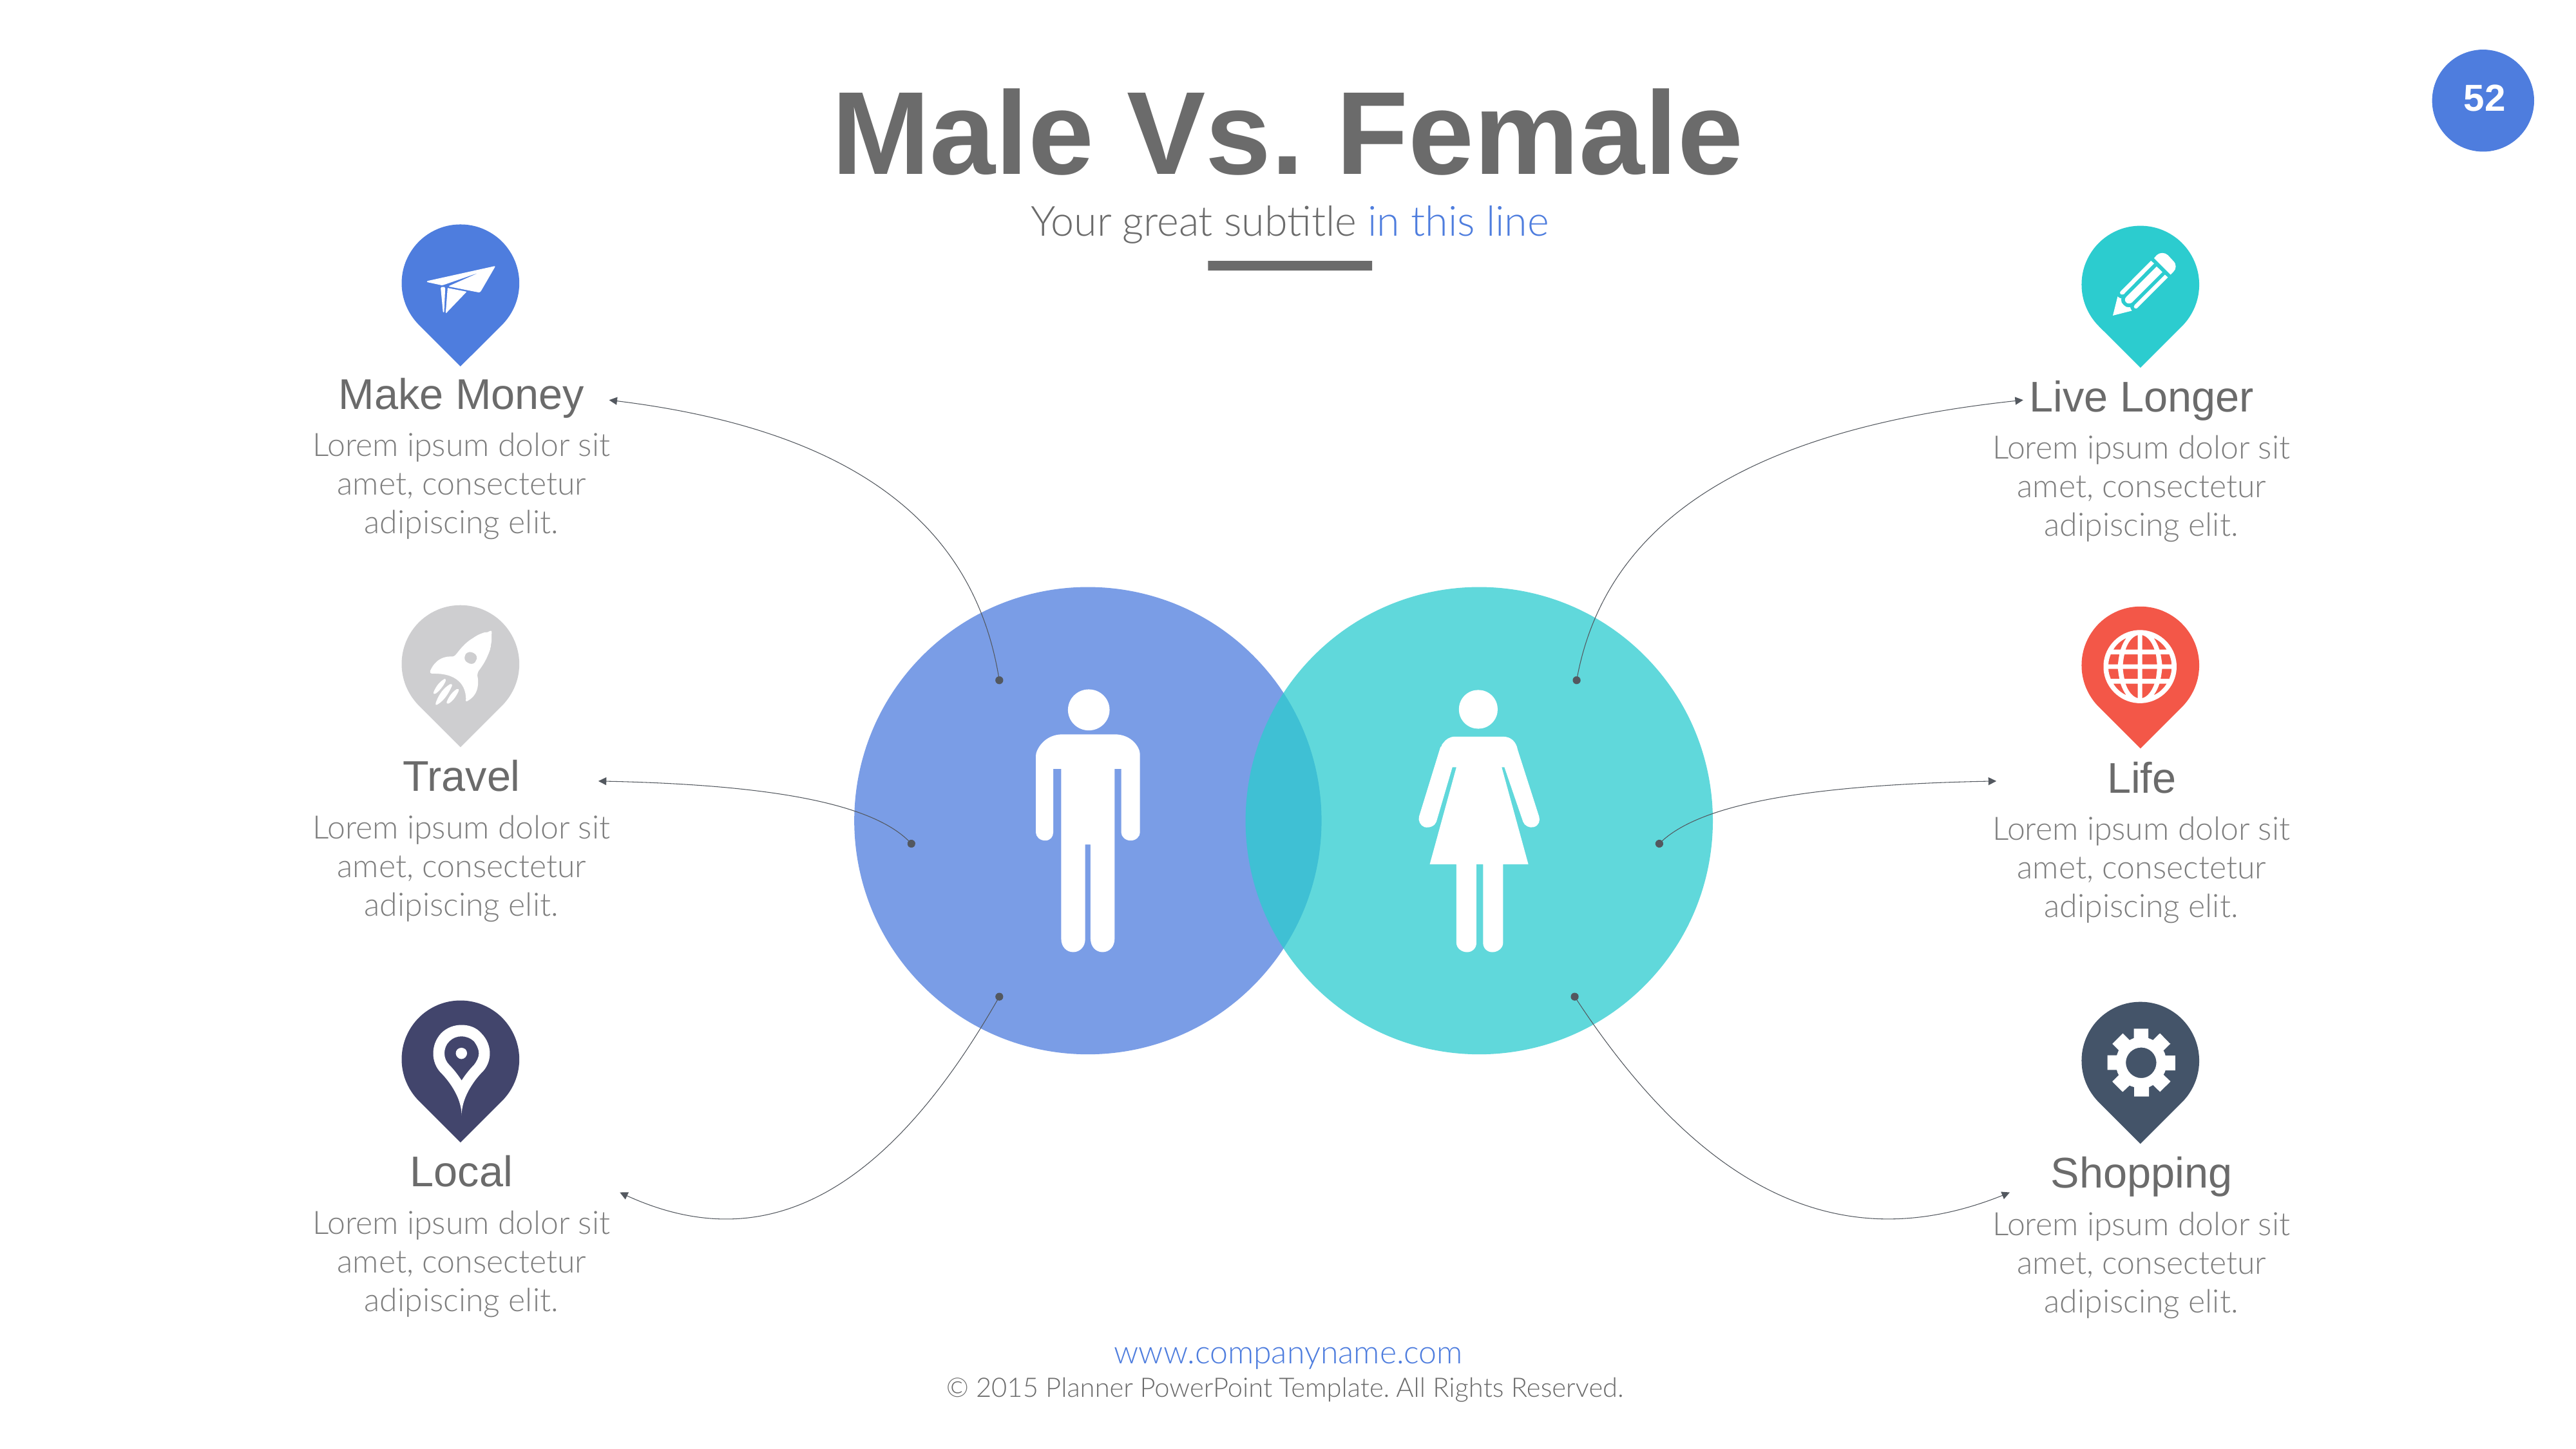

Male Vs. Female
Your great subtitle in this line

Make Money
Lorem ipsum dolor sit amet, consectetur adipiscing elit.

Live Longer
Lorem ipsum dolor sit amet, consectetur adipiscing elit.

Travel
Lorem ipsum dolor sit amet, consectetur adipiscing elit.

Life
Lorem ipsum dolor sit amet, consectetur adipiscing elit.

Local
Lorem ipsum dolor sit amet, consectetur adipiscing elit.

Shopping
Lorem ipsum dolor sit amet, consectetur adipiscing elit.